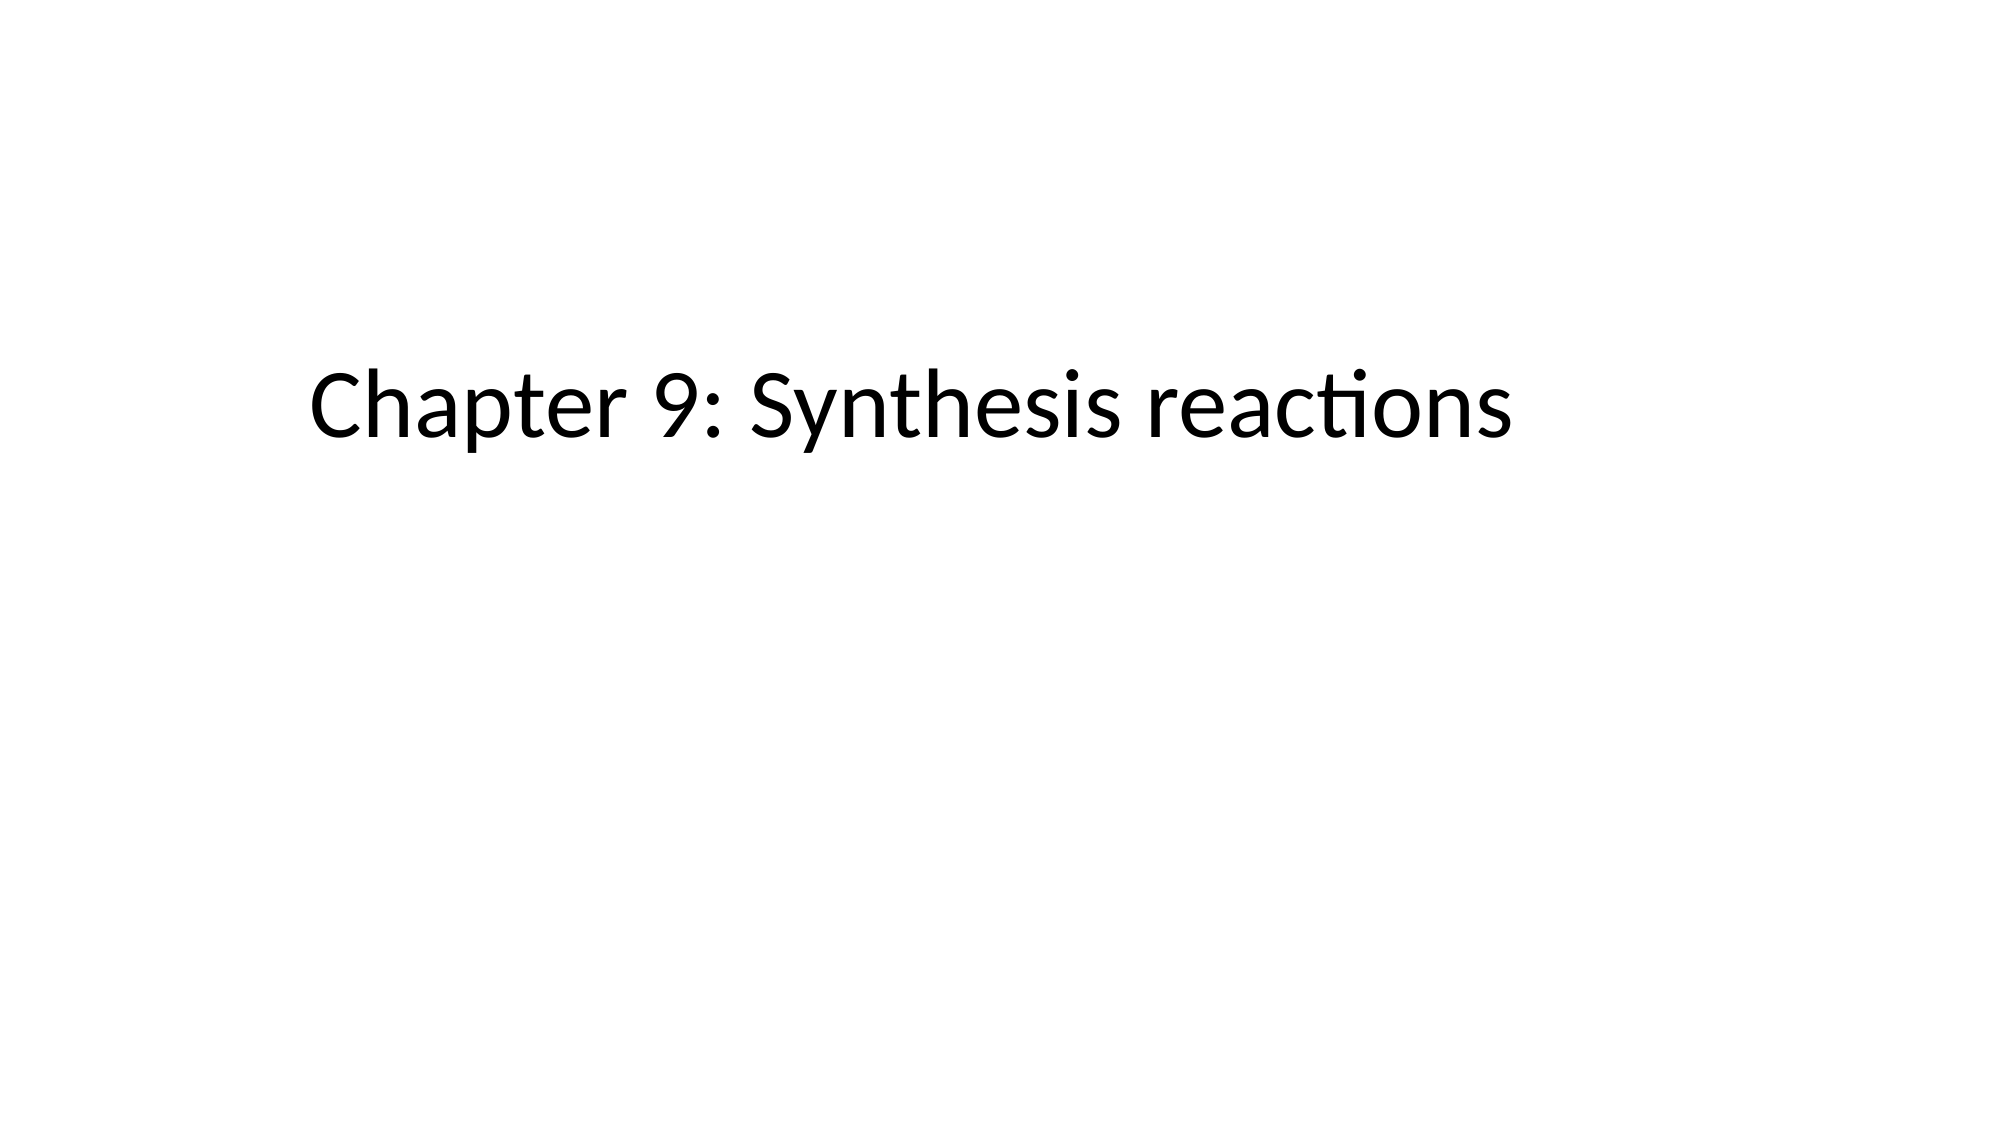

# Chapter 9: Synthesis reactions
Yields of reactions